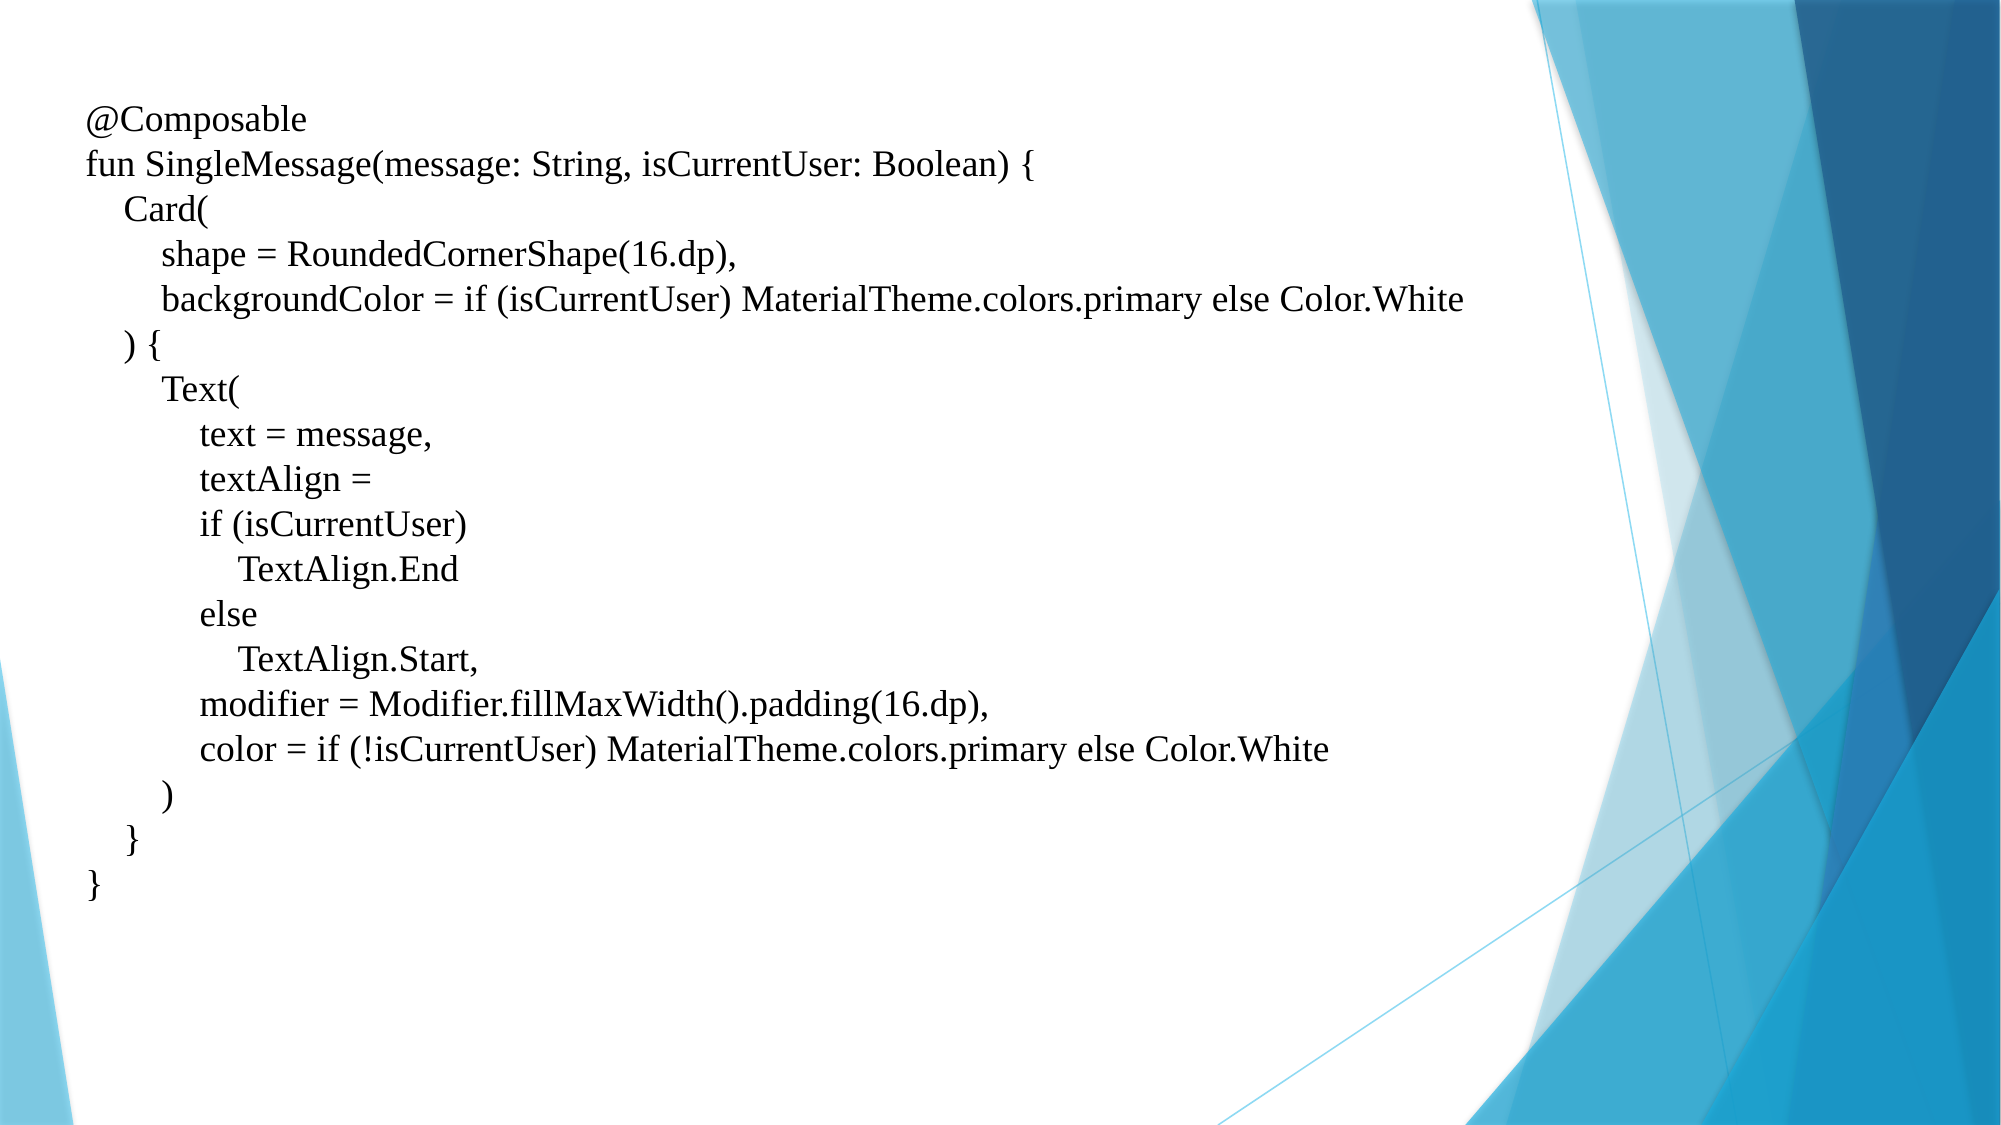

@Composable
fun SingleMessage(message: String, isCurrentUser: Boolean) {
    Card(
        shape = RoundedCornerShape(16.dp),
        backgroundColor = if (isCurrentUser) MaterialTheme.colors.primary else Color.White
    ) {
        Text(
            text = message,
            textAlign =
            if (isCurrentUser)
                TextAlign.End
            else
                TextAlign.Start,
            modifier = Modifier.fillMaxWidth().padding(16.dp),
            color = if (!isCurrentUser) MaterialTheme.colors.primary else Color.White
        )
    }
}